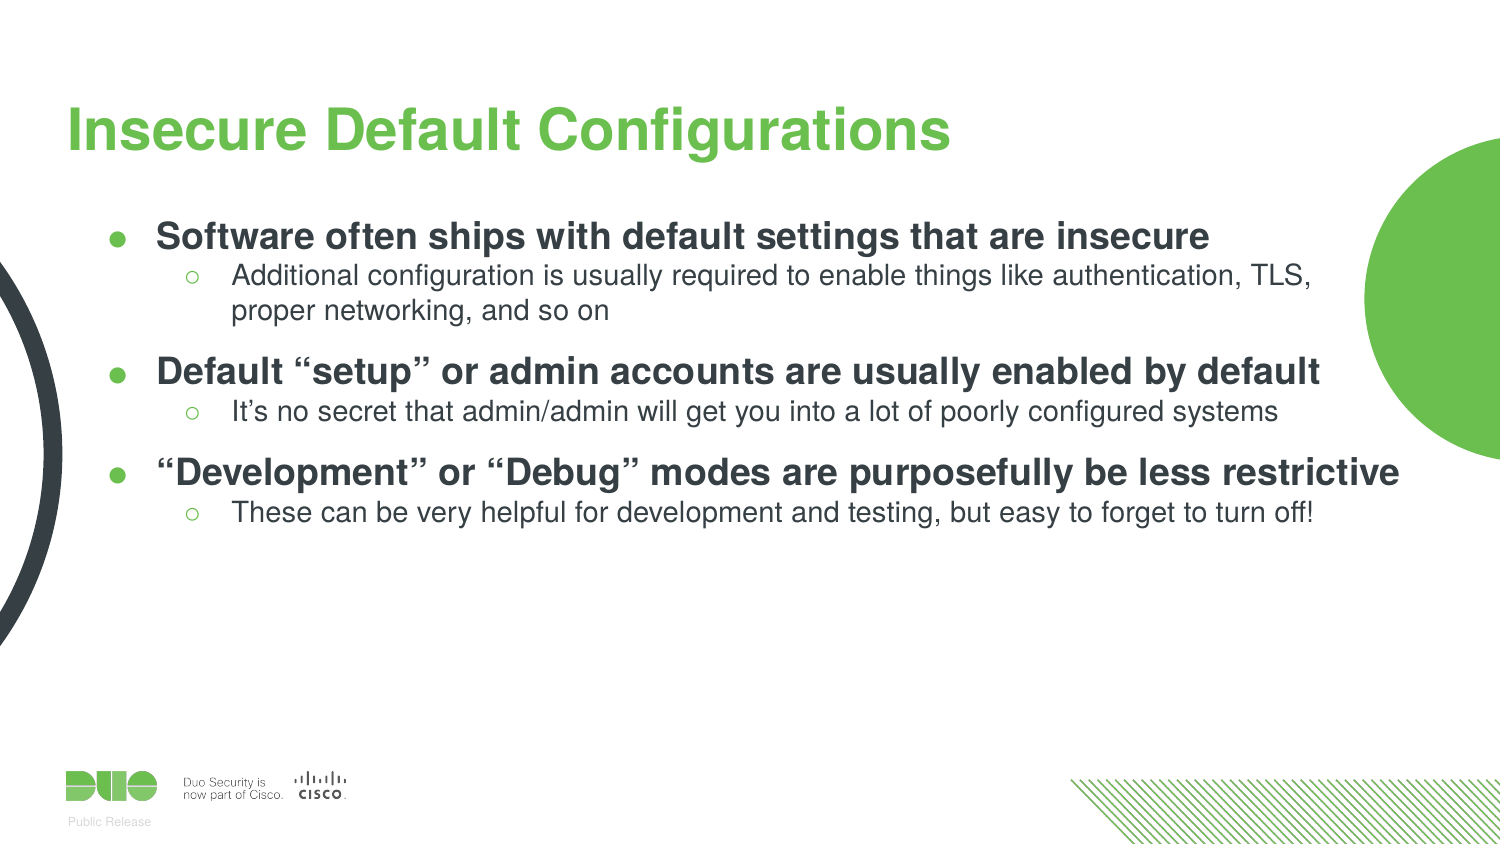

# Insecure Default Configurations

Software often ships with default settings that are insecure
Additional configuration is usually required to enable things like authentication, TLS, proper networking, and so on
Default “setup” or admin accounts are usually enabled by default
It’s no secret that admin/admin will get you into a lot of poorly configured systems
“Development” or “Debug” modes are purposefully be less restrictive
These can be very helpful for development and testing, but easy to forget to turn off!